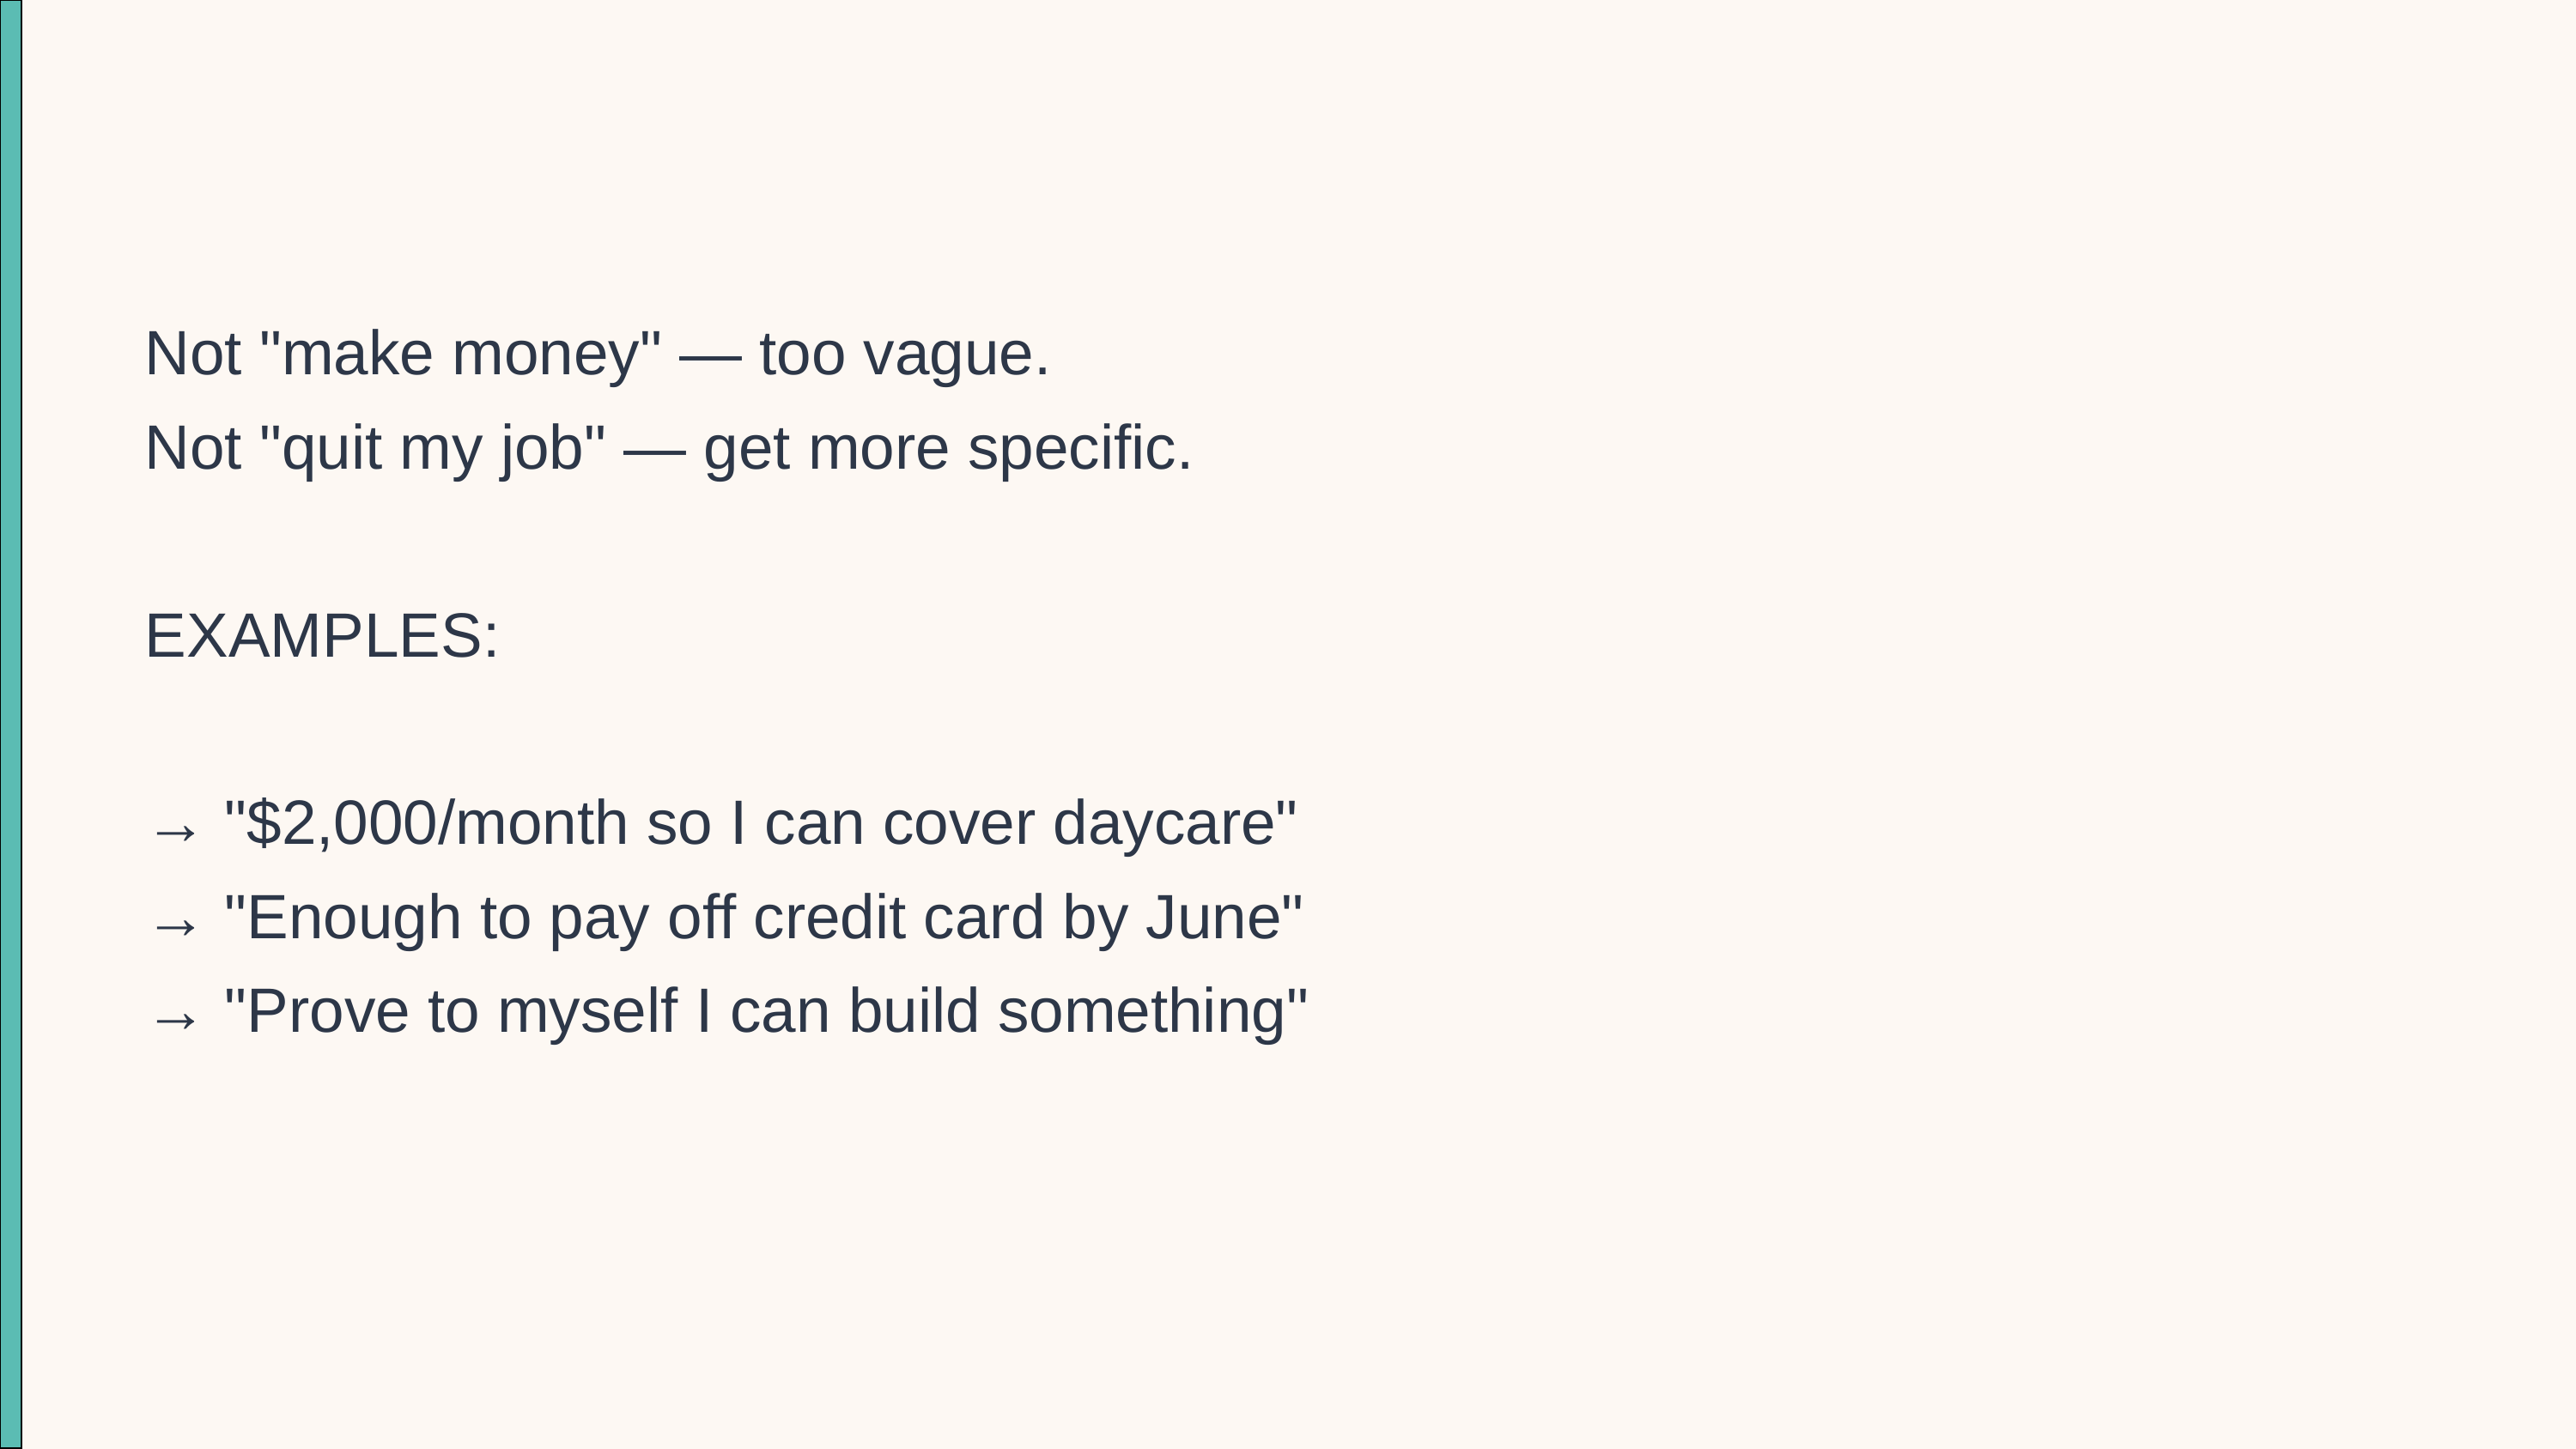

Not "make money" — too vague.
Not "quit my job" — get more specific.

EXAMPLES:

→ "$2,000/month so I can cover daycare"
→ "Enough to pay off credit card by June"
→ "Prove to myself I can build something"